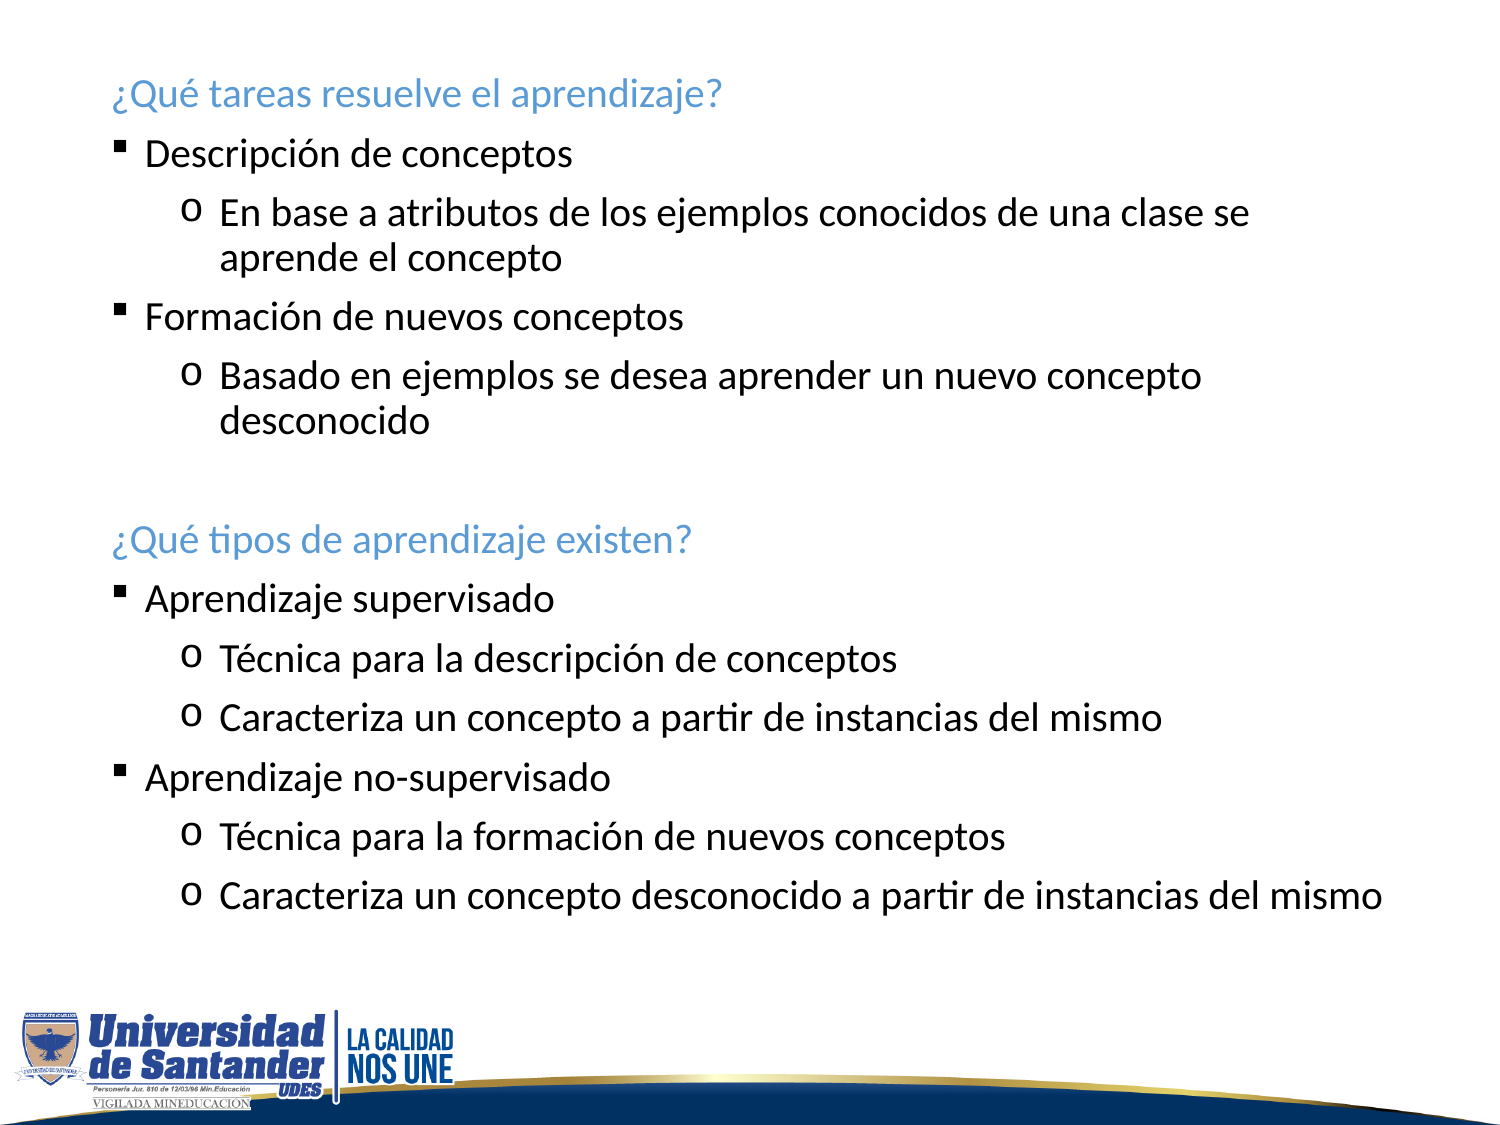

¿Qué tareas resuelve el aprendizaje?
Descripción de conceptos
En base a atributos de los ejemplos conocidos de una clase se aprende el concepto
Formación de nuevos conceptos
Basado en ejemplos se desea aprender un nuevo concepto desconocido

¿Qué tipos de aprendizaje existen?
Aprendizaje supervisado
Técnica para la descripción de conceptos
Caracteriza un concepto a partir de instancias del mismo
Aprendizaje no-supervisado
Técnica para la formación de nuevos conceptos
Caracteriza un concepto desconocido a partir de instancias del mismo